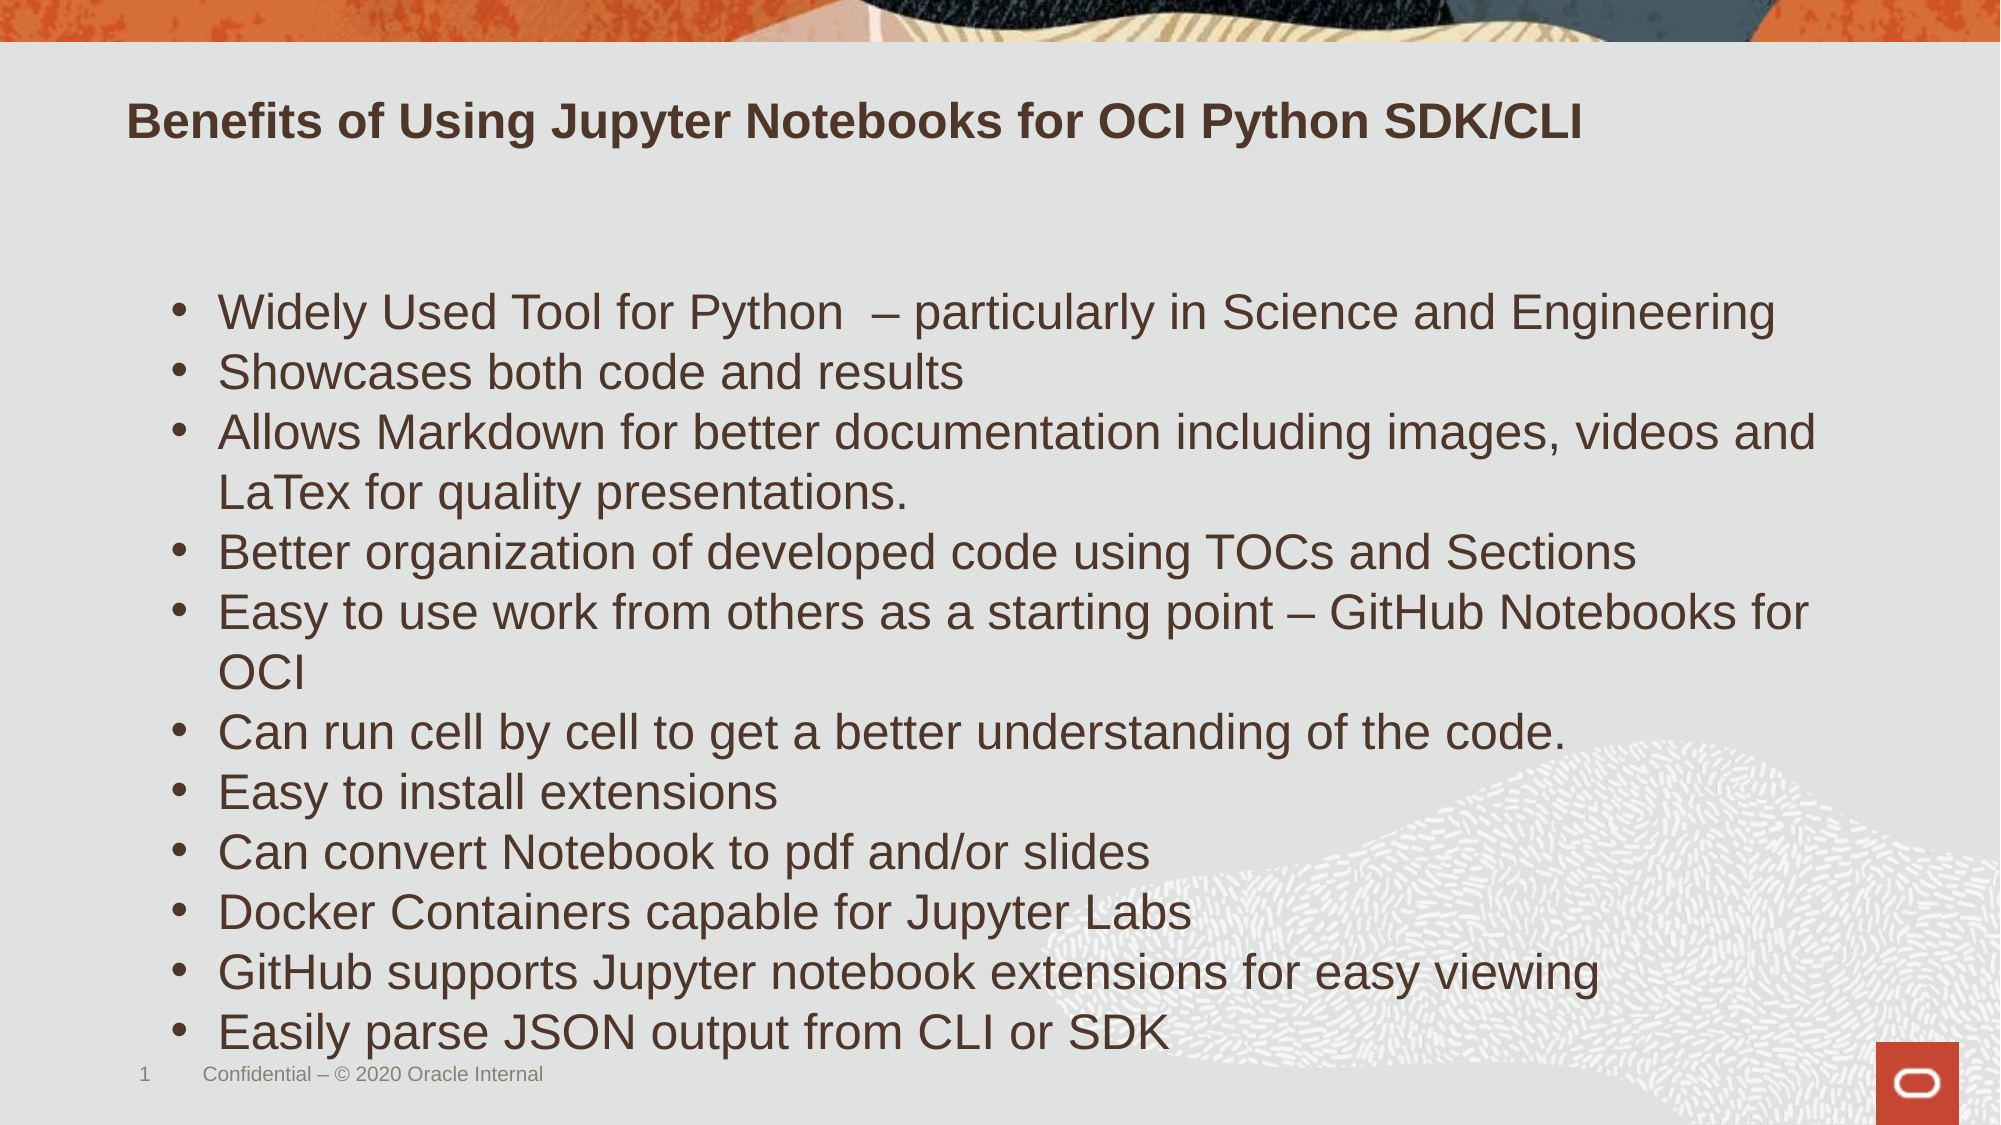

# Benefits of Using Jupyter Notebooks for OCI Python SDK/CLI
Widely Used Tool for Python  – particularly in Science and Engineering
Showcases both code and results
Allows Markdown for better documentation including images, videos and LaTex for quality presentations.
Better organization of developed code using TOCs and Sections
Easy to use work from others as a starting point – GitHub Notebooks for OCI
Can run cell by cell to get a better understanding of the code.
Easy to install extensions
Can convert Notebook to pdf and/or slides
Docker Containers capable for Jupyter Labs
GitHub supports Jupyter notebook extensions for easy viewing
Easily parse JSON output from CLI or SDK
1
Confidential – © 2020 Oracle Internal